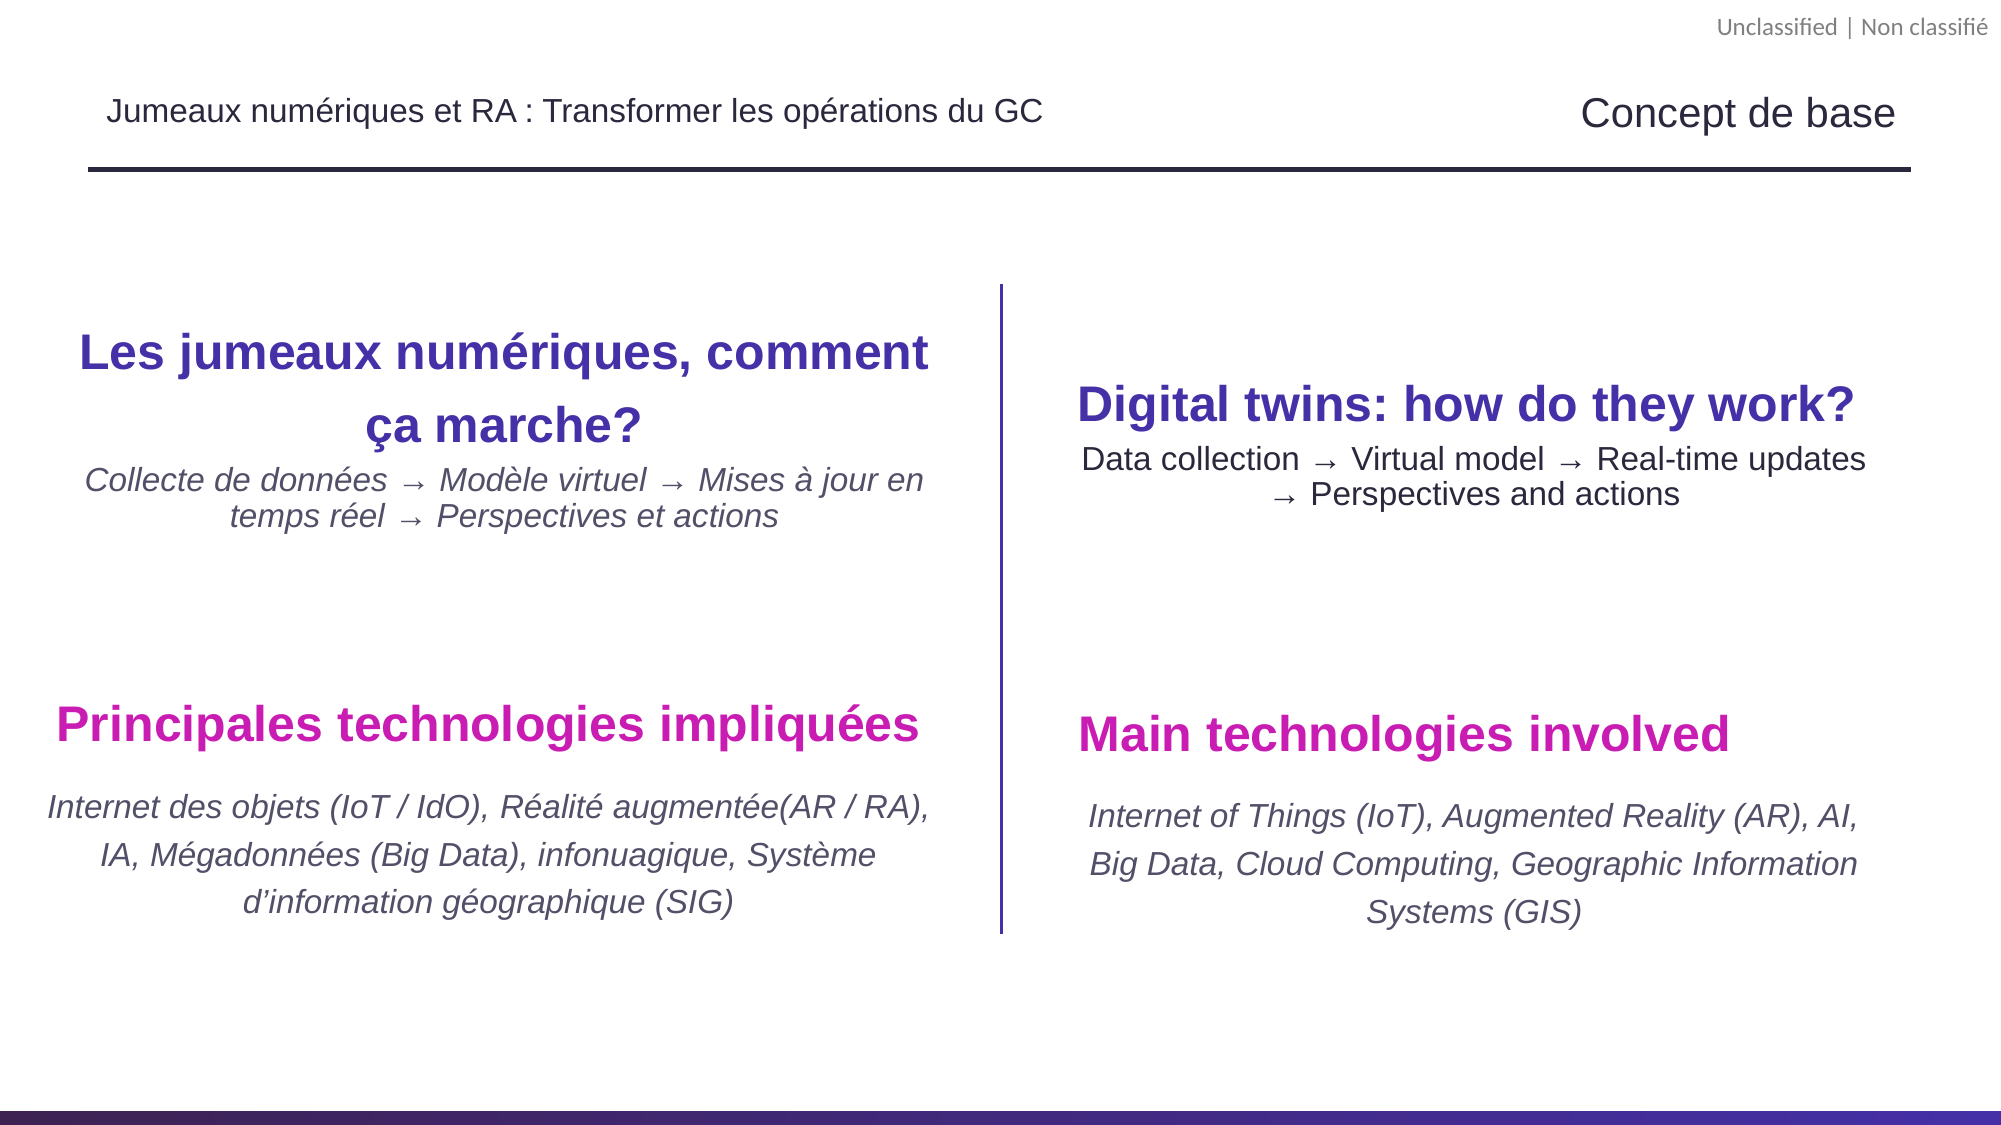

Concept de base
# Jumeaux numériques et RA : Transformer les opérations du GC
Les jumeaux numériques, comment ça marche?
Collecte de données → Modèle virtuel → Mises à jour en temps réel → Perspectives et actions

Digital twins: how do they work?
Data collection → Virtual model → Real-time updates → Perspectives and actions

Main technologies involved
Internet of Things (IoT), Augmented Reality (AR), AI, Big Data, Cloud Computing, Geographic Information Systems (GIS)

Principales technologies impliquées
Internet des objets (IoT / IdO), Réalité augmentée(AR / RA), IA, Mégadonnées (Big Data), infonuagique, Système d’information géographique (SIG)